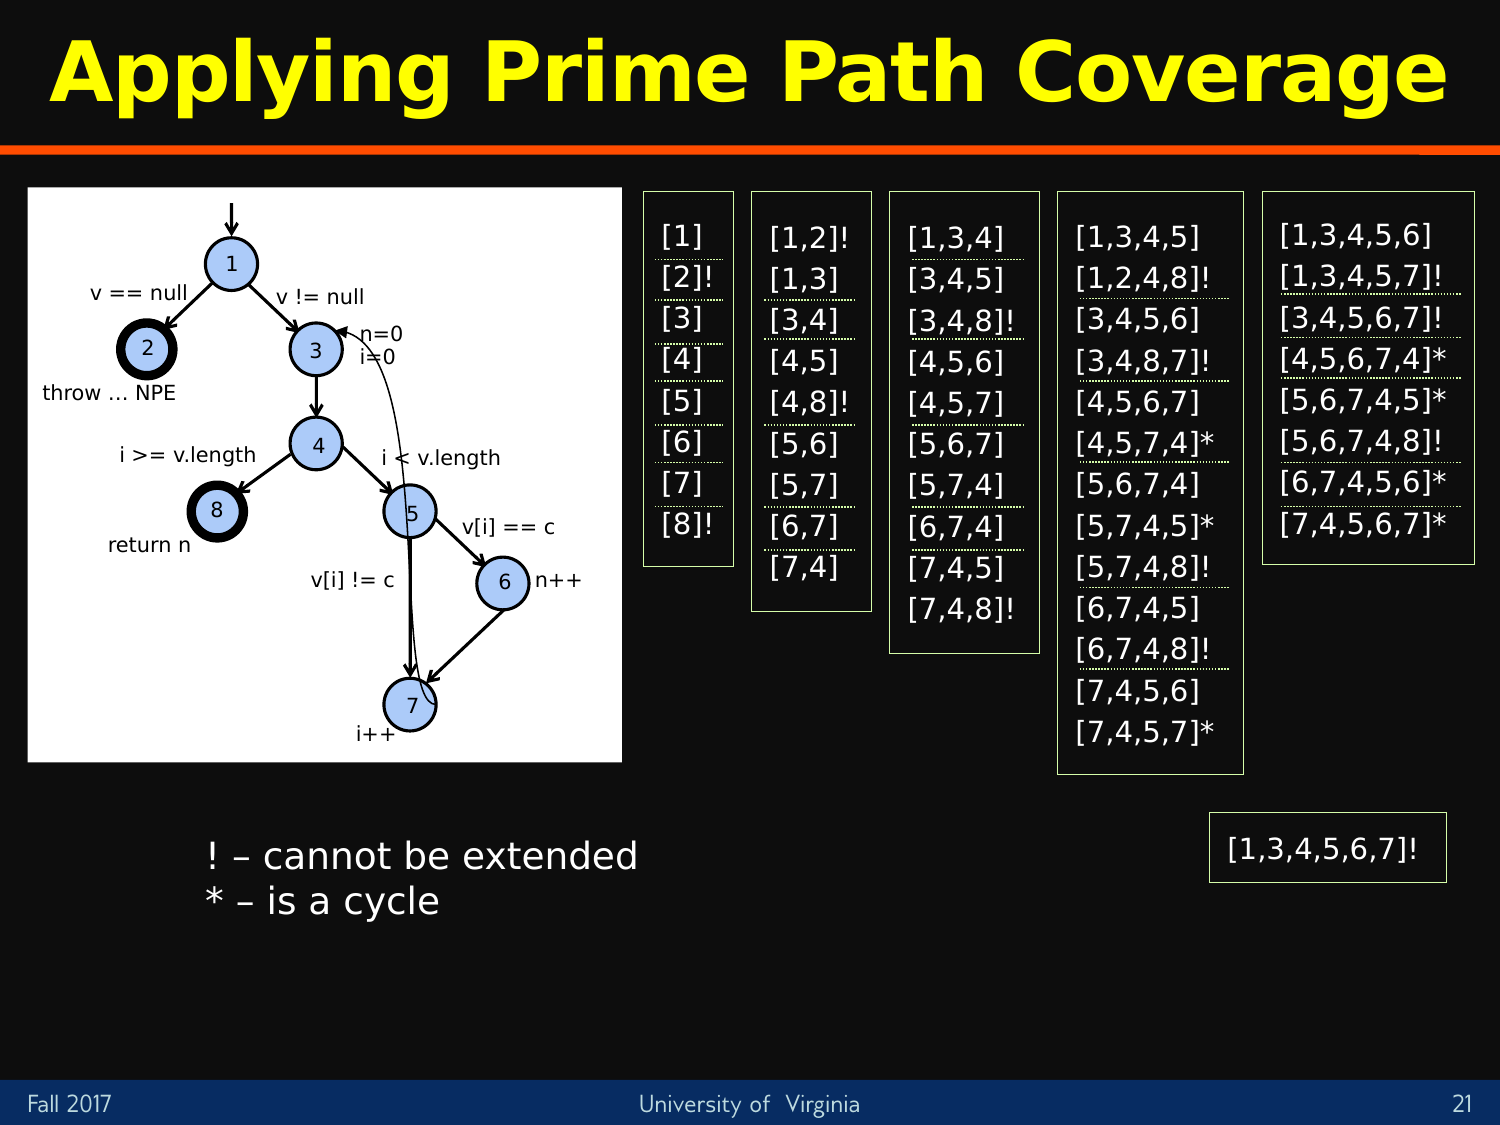

# Applying Prime Path Coverage

1
v == null
v != null

n=0
i=0

2

3
throw … NPE

4
i >= v.length
i < v.length

5

8
v[i] == c

return n

6
v[i] != c
n++

7
i++
[1,3,4]
[3,4,5]
[3,4,8]!
[4,5,6]
[4,5,7]
[5,6,7]
[5,7,4]
[6,7,4]
[7,4,5]
[7,4,8]!

[1,3,4,5]
[1,2,4,8]!
[3,4,5,6]
[3,4,8,7]!
[4,5,6,7]
[4,5,7,4]*
[5,6,7,4]
[5,7,4,5]*
[5,7,4,8]!
[6,7,4,5]
[6,7,4,8]!
[7,4,5,6]
[7,4,5,7]*
[1,3,4,5,6]
[1,3,4,5,7]!
[3,4,5,6,7]!
[4,5,6,7,4]*
[5,6,7,4,5]*
[5,6,7,4,8]!
[6,7,4,5,6]*
[7,4,5,6,7]*
[1,2]!
[1,3]
[3,4]
[4,5]
[4,8]!
[5,6]
[5,7]
[6,7]
[7,4]
[1]
[2]!
[3]
[4]
[5]
[6]
[7]
[8]!
[1,3,4,5,6,7]!
! – cannot be extended
* – is a cycle